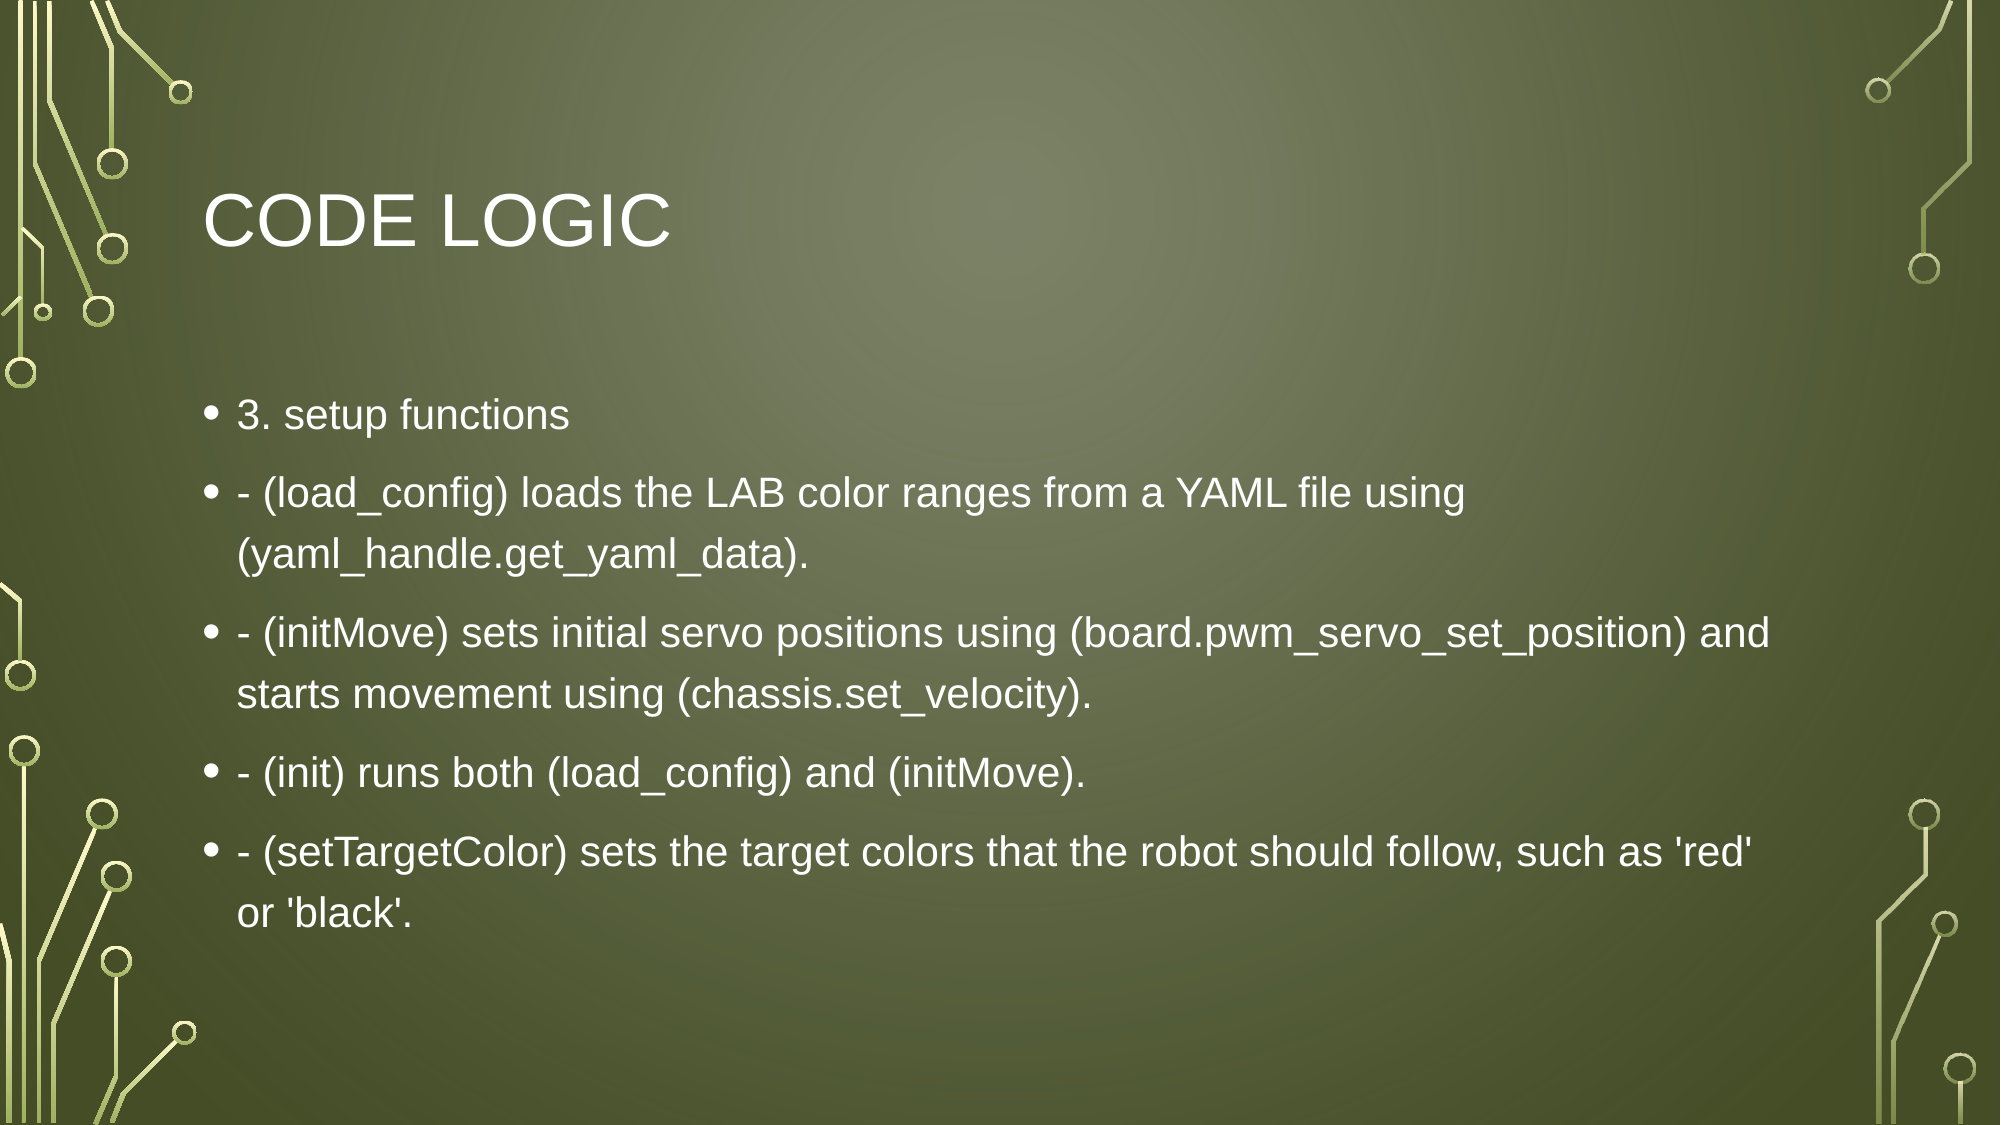

# Code Logic
3. setup functions
- (load_config) loads the LAB color ranges from a YAML file using (yaml_handle.get_yaml_data).
- (initMove) sets initial servo positions using (board.pwm_servo_set_position) and starts movement using (chassis.set_velocity).
- (init) runs both (load_config) and (initMove).
- (setTargetColor) sets the target colors that the robot should follow, such as 'red' or 'black'.